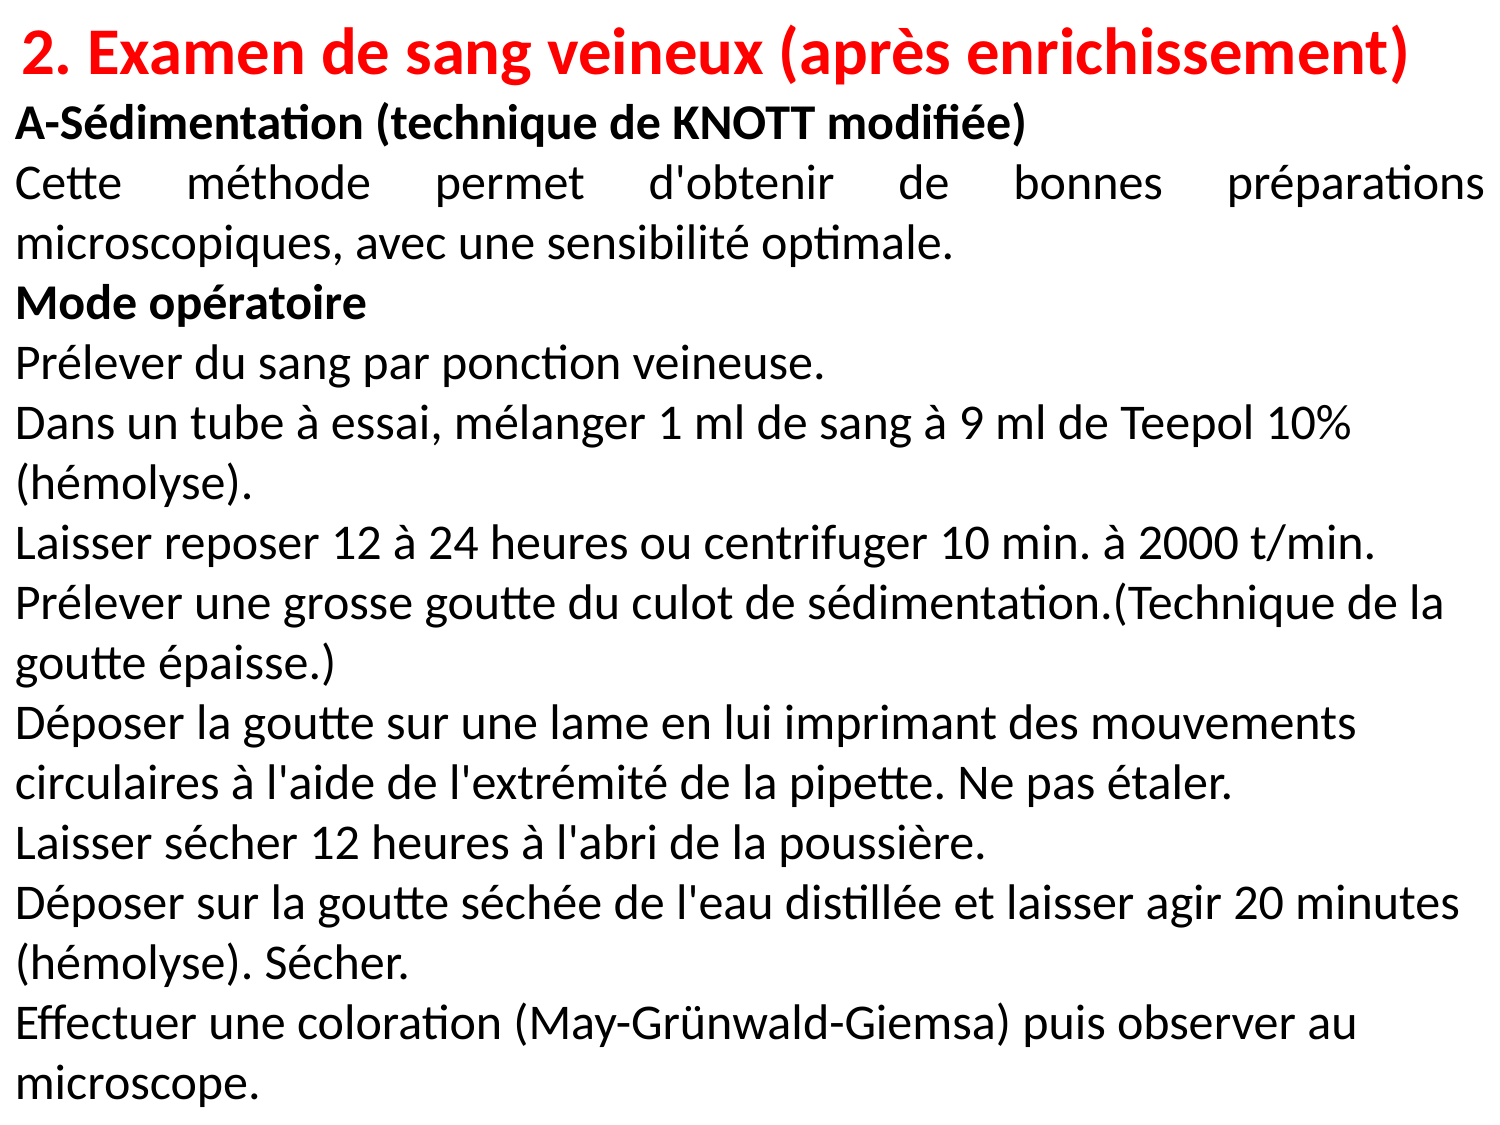

2. Examen de sang veineux (après enrichissement)
A-Sédimentation (technique de KNOTT modifiée)
Cette méthode permet d'obtenir de bonnes préparations microscopiques, avec une sensibilité optimale.
Mode opératoire
Prélever du sang par ponction veineuse.
Dans un tube à essai, mélanger 1 ml de sang à 9 ml de Teepol 10% (hémolyse).
Laisser reposer 12 à 24 heures ou centrifuger 10 min. à 2000 t/min.
Prélever une grosse goutte du culot de sédimentation.(Technique de la goutte épaisse.)
Déposer la goutte sur une lame en lui imprimant des mouvements circulaires à l'aide de l'extrémité de la pipette. Ne pas étaler.
Laisser sécher 12 heures à l'abri de la poussière.
Déposer sur la goutte séchée de l'eau distillée et laisser agir 20 minutes (hémolyse). Sécher.
Effectuer une coloration (May-Grünwald-Giemsa) puis observer au microscope.